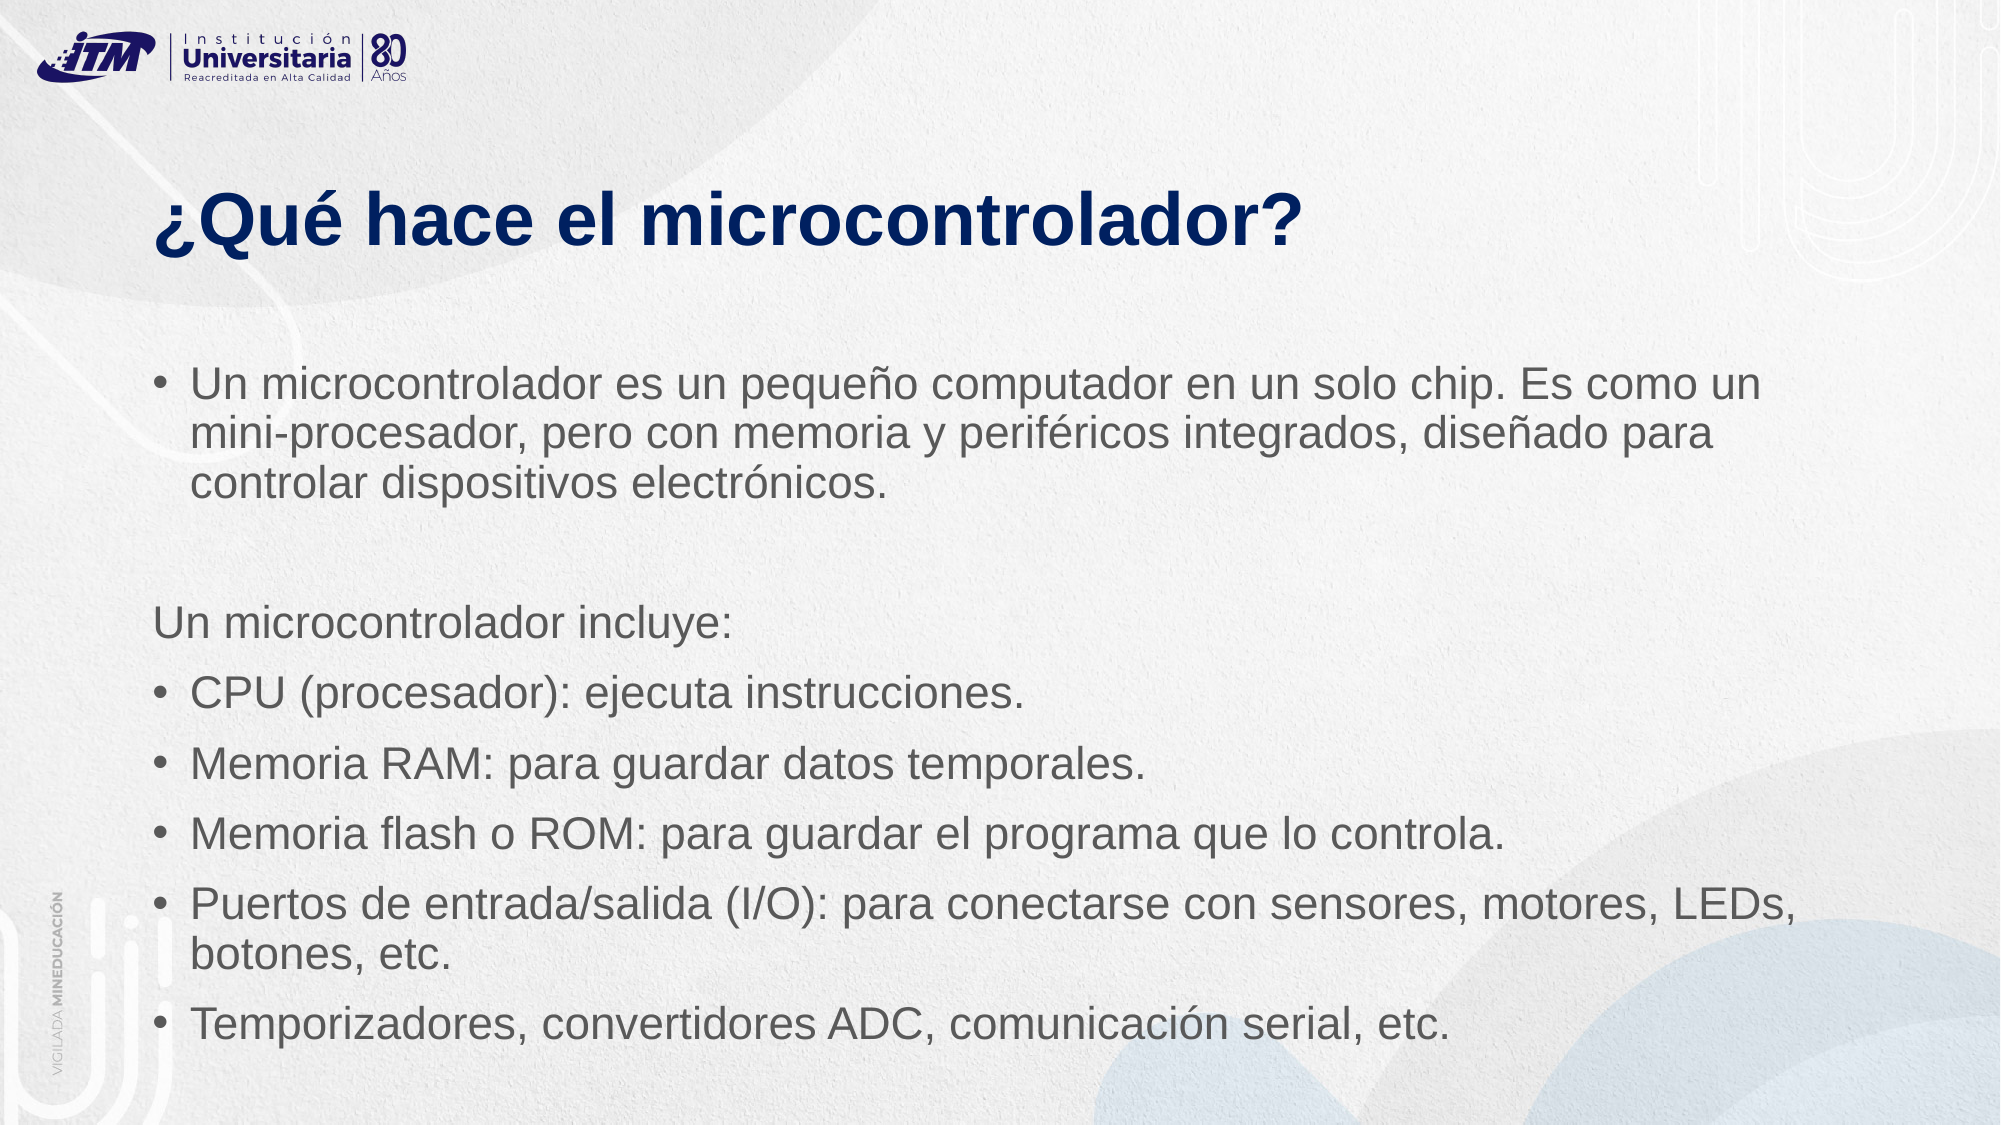

# ¿Qué hace el microcontrolador?
Un microcontrolador es un pequeño computador en un solo chip. Es como un mini-procesador, pero con memoria y periféricos integrados, diseñado para controlar dispositivos electrónicos.

Un microcontrolador incluye:
CPU (procesador): ejecuta instrucciones.
Memoria RAM: para guardar datos temporales.
Memoria flash o ROM: para guardar el programa que lo controla.
Puertos de entrada/salida (I/O): para conectarse con sensores, motores, LEDs, botones, etc.
Temporizadores, convertidores ADC, comunicación serial, etc.